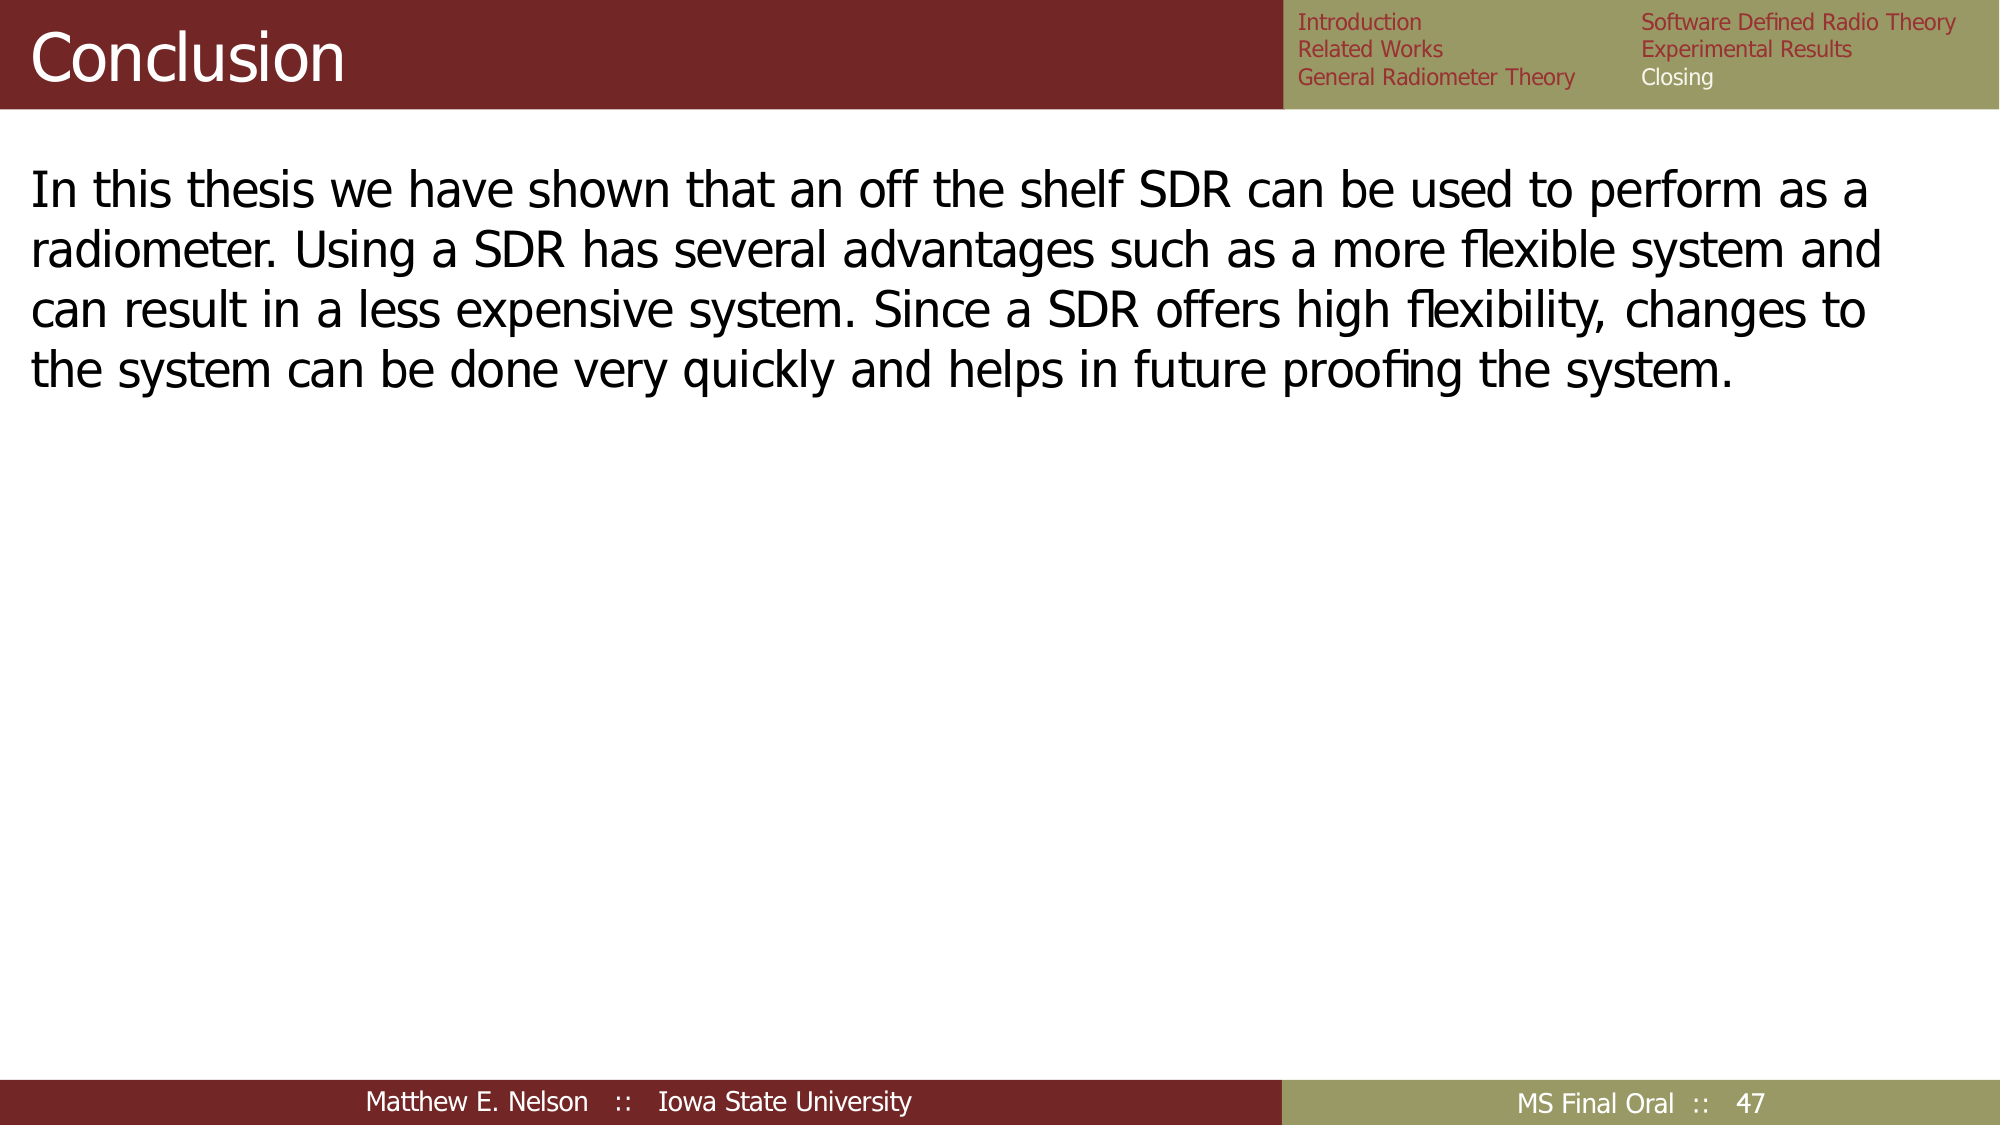

# Conclusion
Introduction
Related Works
General Radiometer Theory
Software Defined Radio Theory
Experimental Results
Closing
In this thesis we have shown that an off the shelf SDR can be used to perform as a radiometer. Using a SDR has several advantages such as a more flexible system and can result in a less expensive system. Since a SDR offers high flexibility, changes to the system can be done very quickly and helps in future proofing the system.